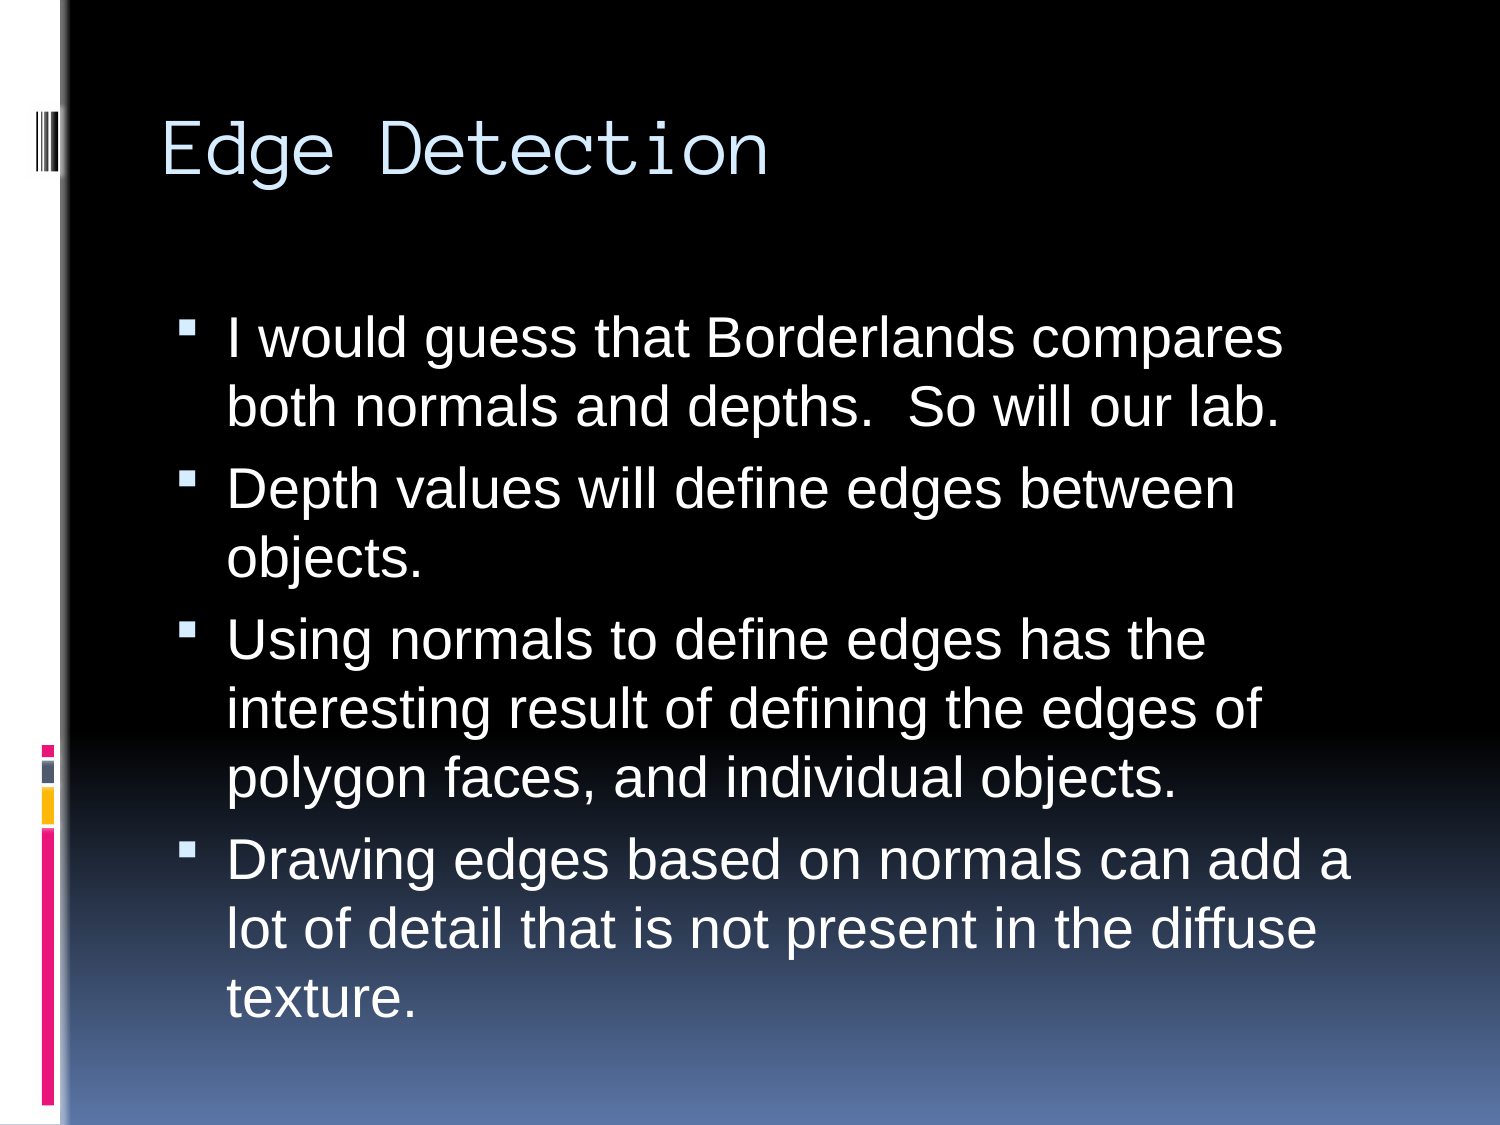

# Edge Detection
I would guess that Borderlands compares both normals and depths.  So will our lab.
Depth values will define edges between objects.
Using normals to define edges has the interesting result of defining the edges of polygon faces, and individual objects.
Drawing edges based on normals can add a lot of detail that is not present in the diffuse texture.